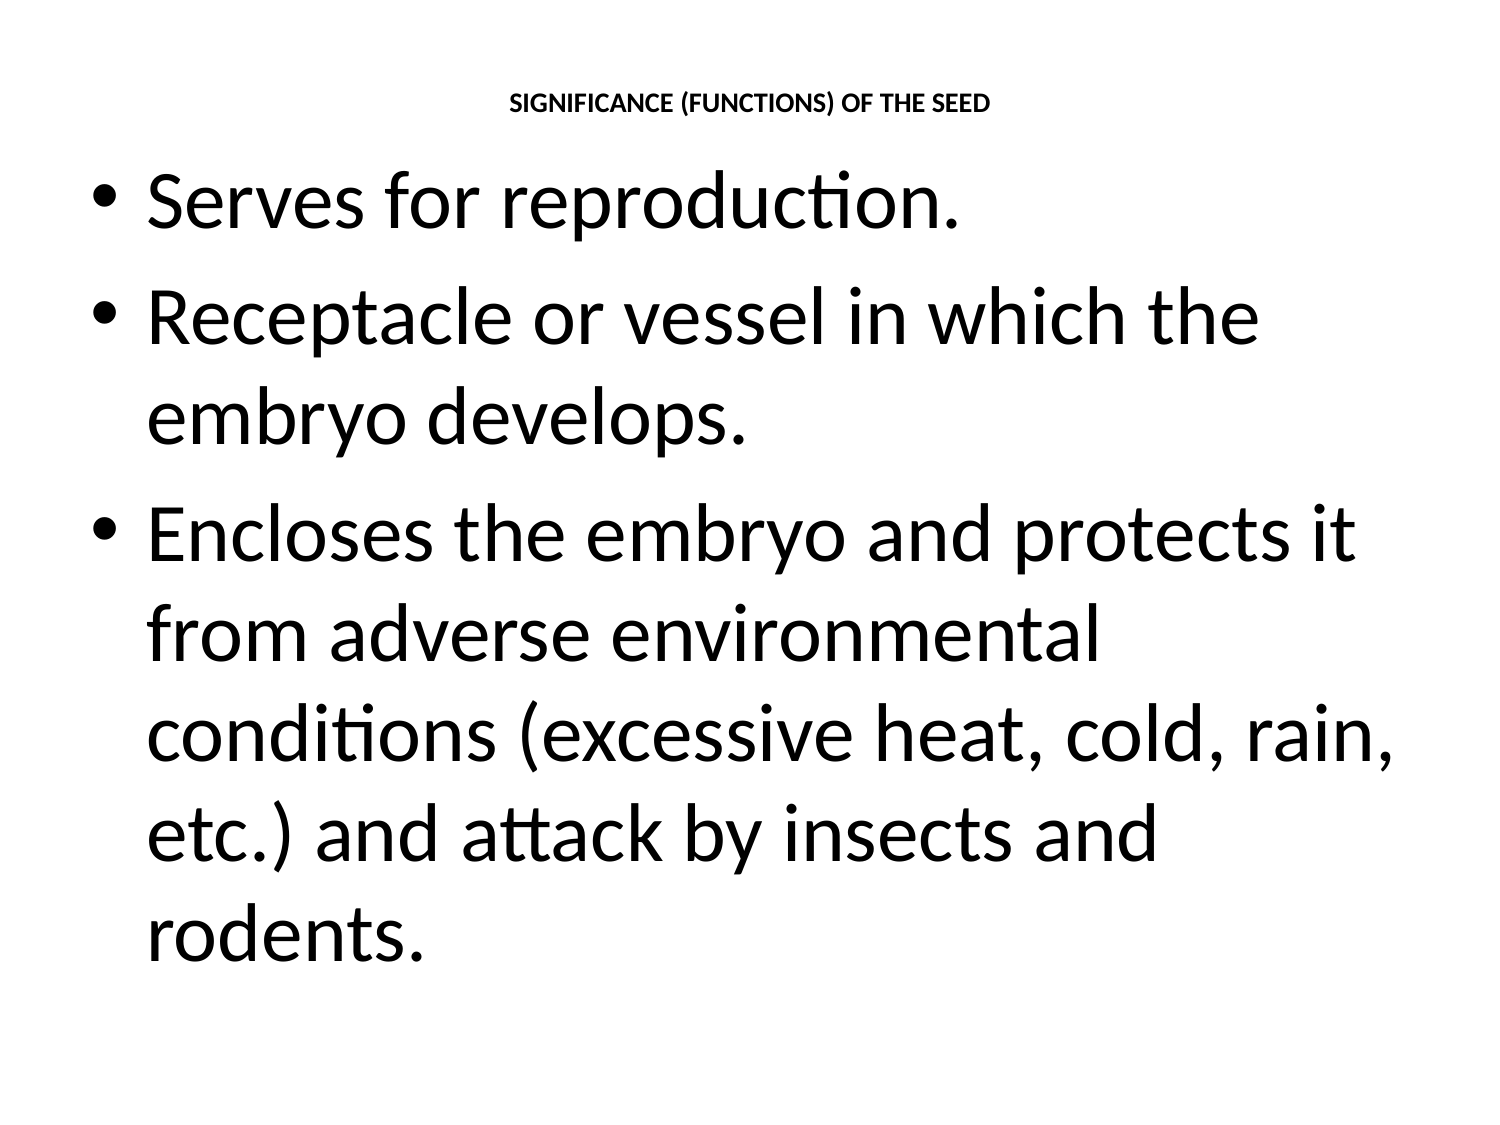

# SIGNIFICANCE (FUNCTIONS) OF THE SEED
Serves for reproduction.
Receptacle or vessel in which the embryo develops.
Encloses the embryo and protects it from adverse environmental conditions (excessive heat, cold, rain, etc.) and attack by insects and rodents.